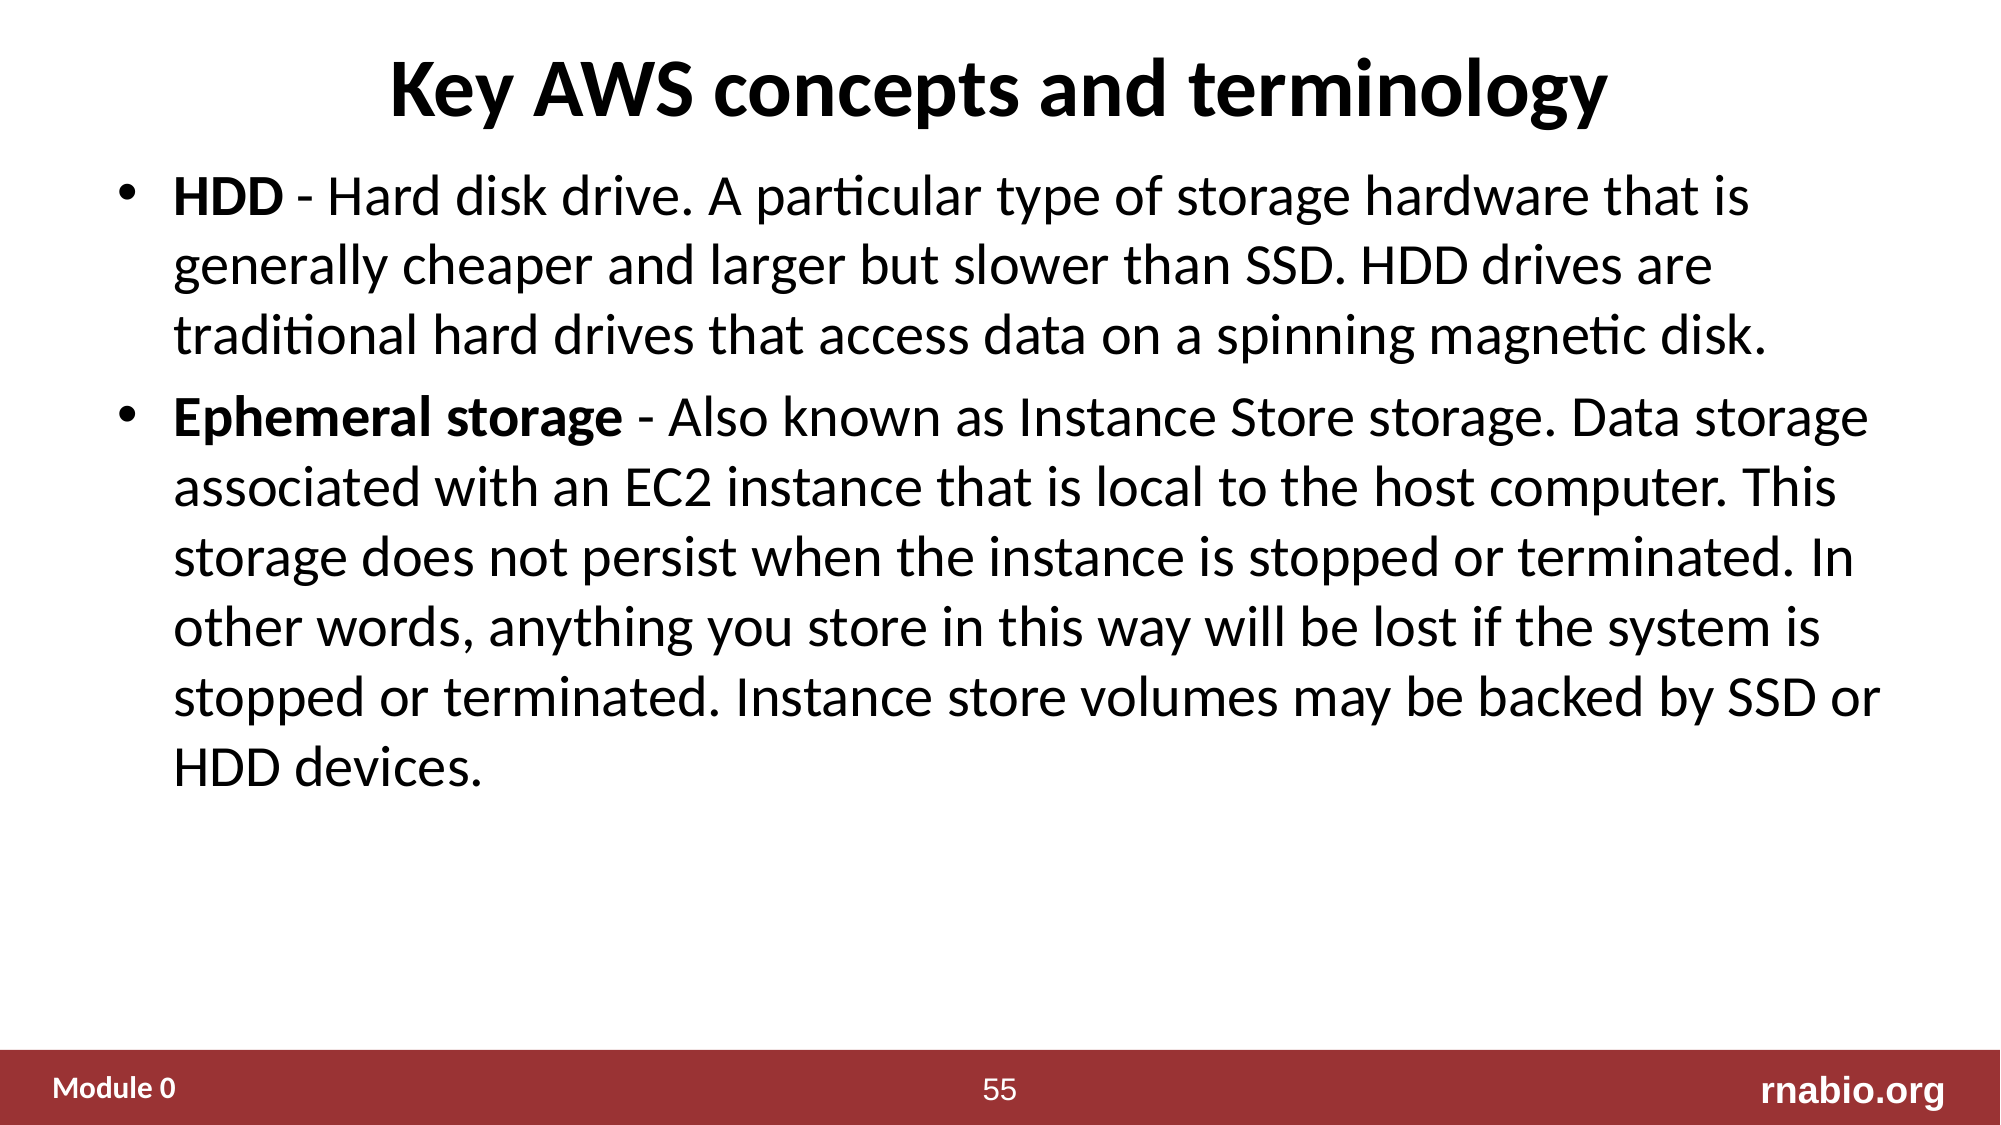

# Key AWS concepts and terminology
HDD - Hard disk drive. A particular type of storage hardware that is generally cheaper and larger but slower than SSD. HDD drives are traditional hard drives that access data on a spinning magnetic disk.
Ephemeral storage - Also known as Instance Store storage. Data storage associated with an EC2 instance that is local to the host computer. This storage does not persist when the instance is stopped or terminated. In other words, anything you store in this way will be lost if the system is stopped or terminated. Instance store volumes may be backed by SSD or HDD devices.